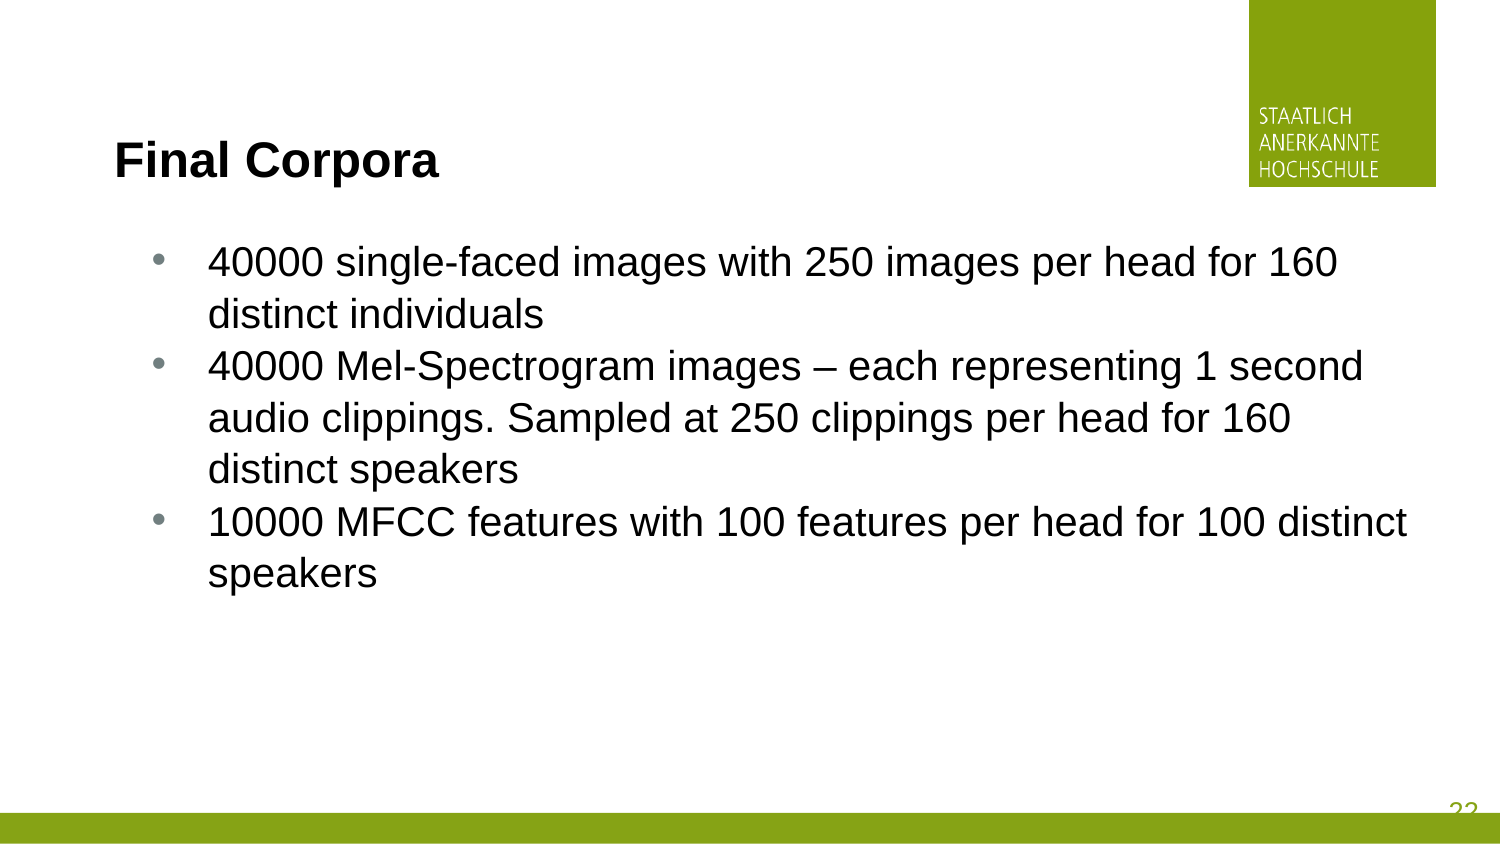

# Final Corpora
40000 single-faced images with 250 images per head for 160 distinct individuals
40000 Mel-Spectrogram images – each representing 1 second audio clippings. Sampled at 250 clippings per head for 160 distinct speakers
10000 MFCC features with 100 features per head for 100 distinct speakers
22